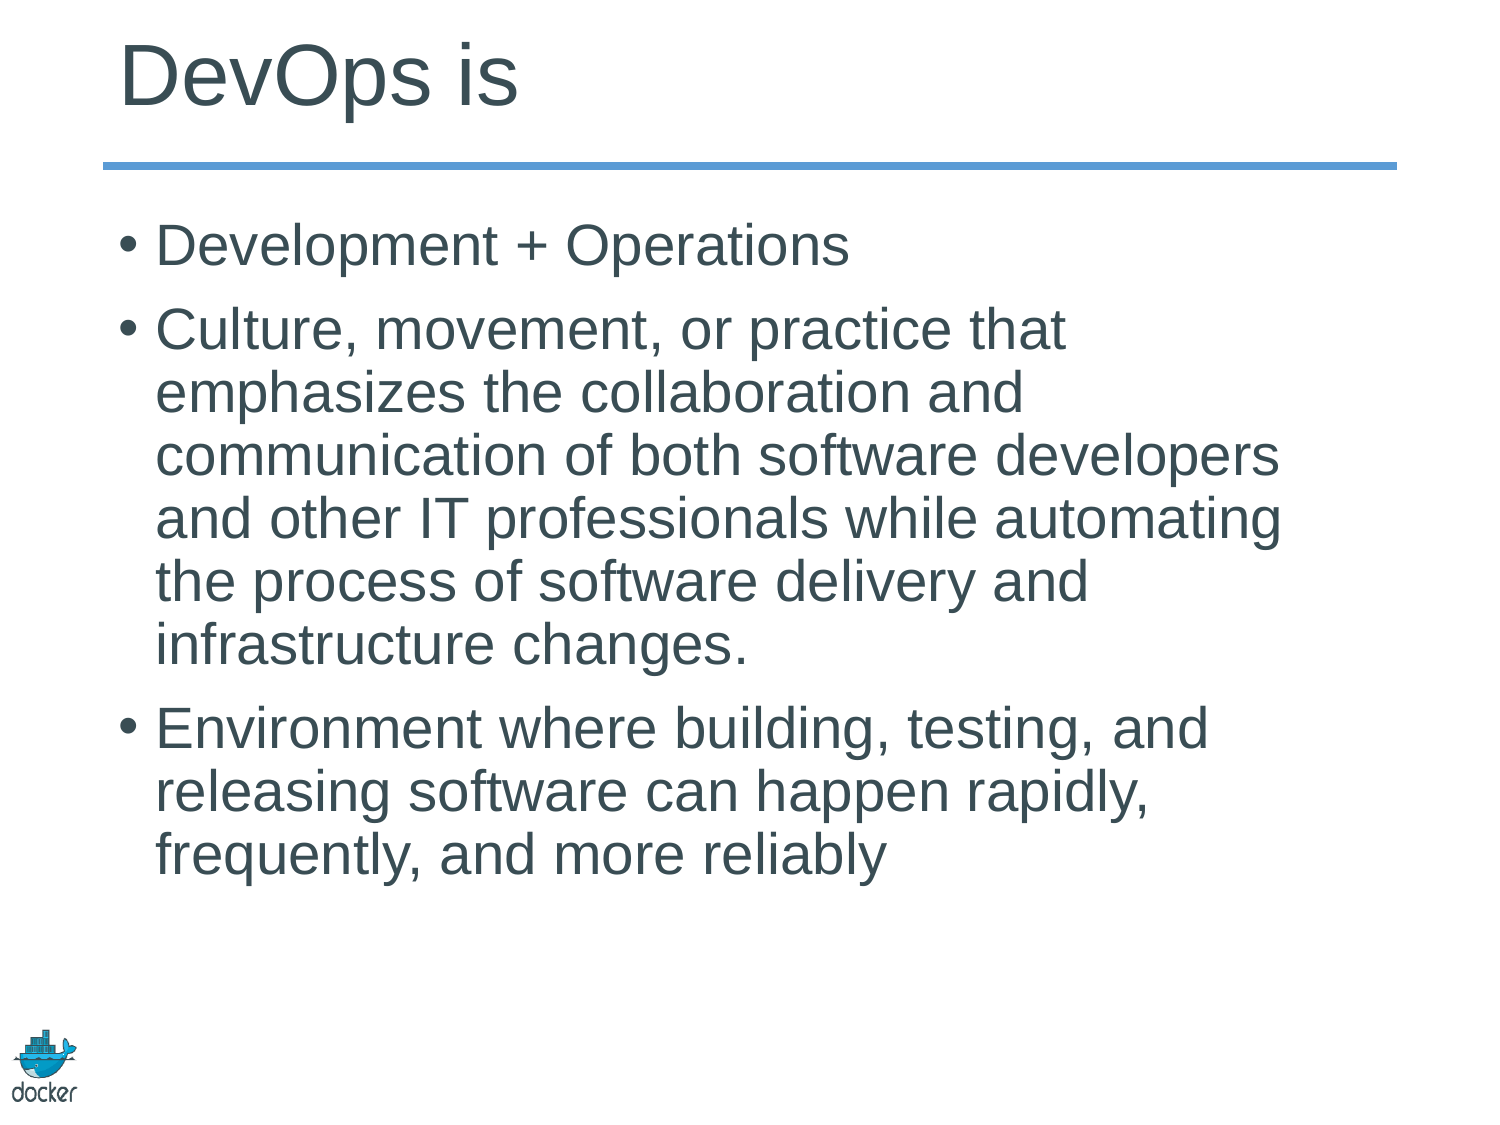

# DevOps is
Development + Operations
Culture, movement, or practice that emphasizes the collaboration and communication of both software developers and other IT professionals while automating the process of software delivery and infrastructure changes.
Environment where building, testing, and releasing software can happen rapidly, frequently, and more reliably